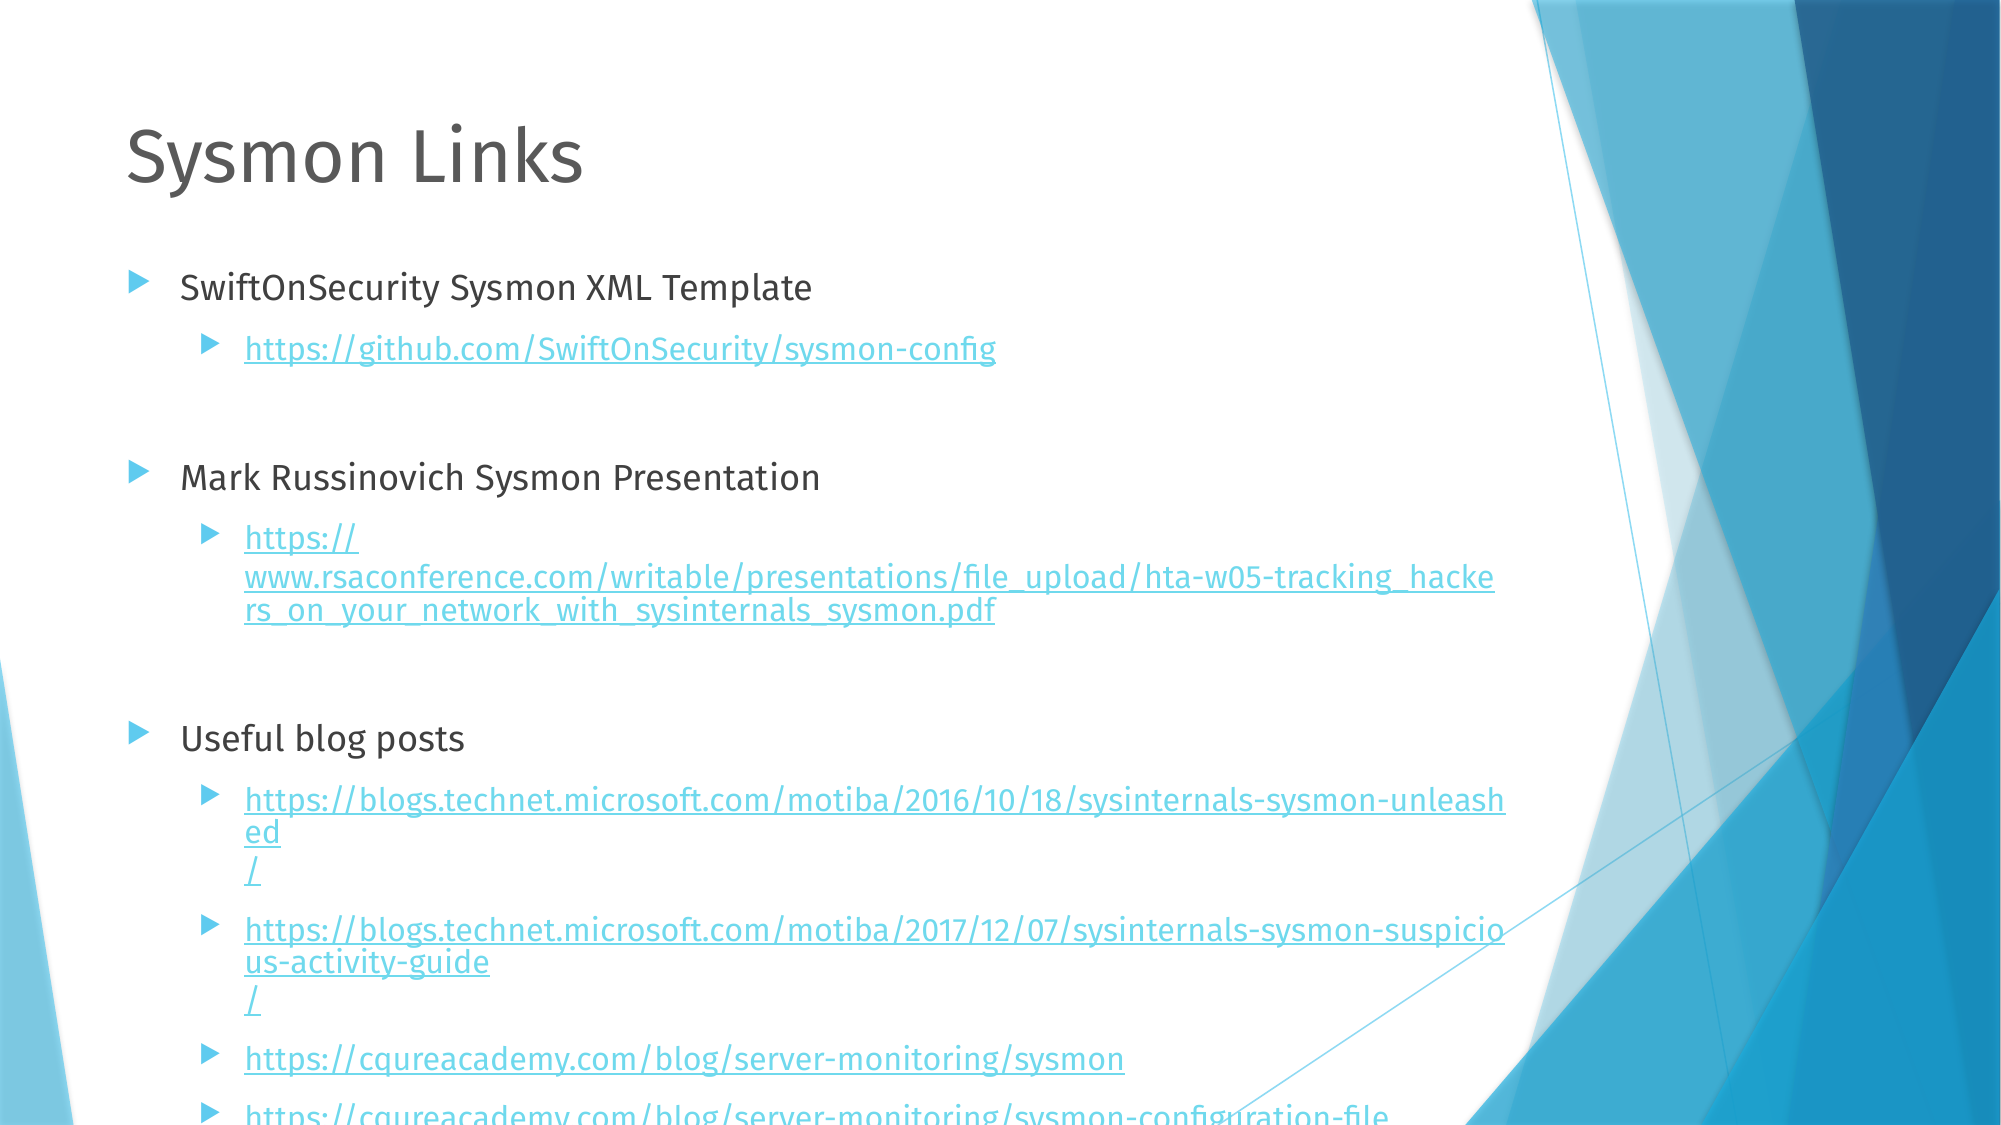

# Sysmon Links
SwiftOnSecurity Sysmon XML Template
https://github.com/SwiftOnSecurity/sysmon-config

Mark Russinovich Sysmon Presentation
https://www.rsaconference.com/writable/presentations/file_upload/hta-w05-tracking_hackers_on_your_network_with_sysinternals_sysmon.pdf

Useful blog posts
https://blogs.technet.microsoft.com/motiba/2016/10/18/sysinternals-sysmon-unleashed/
https://blogs.technet.microsoft.com/motiba/2017/12/07/sysinternals-sysmon-suspicious-activity-guide/
https://cqureacademy.com/blog/server-monitoring/sysmon
https://cqureacademy.com/blog/server-monitoring/sysmon-configuration-file